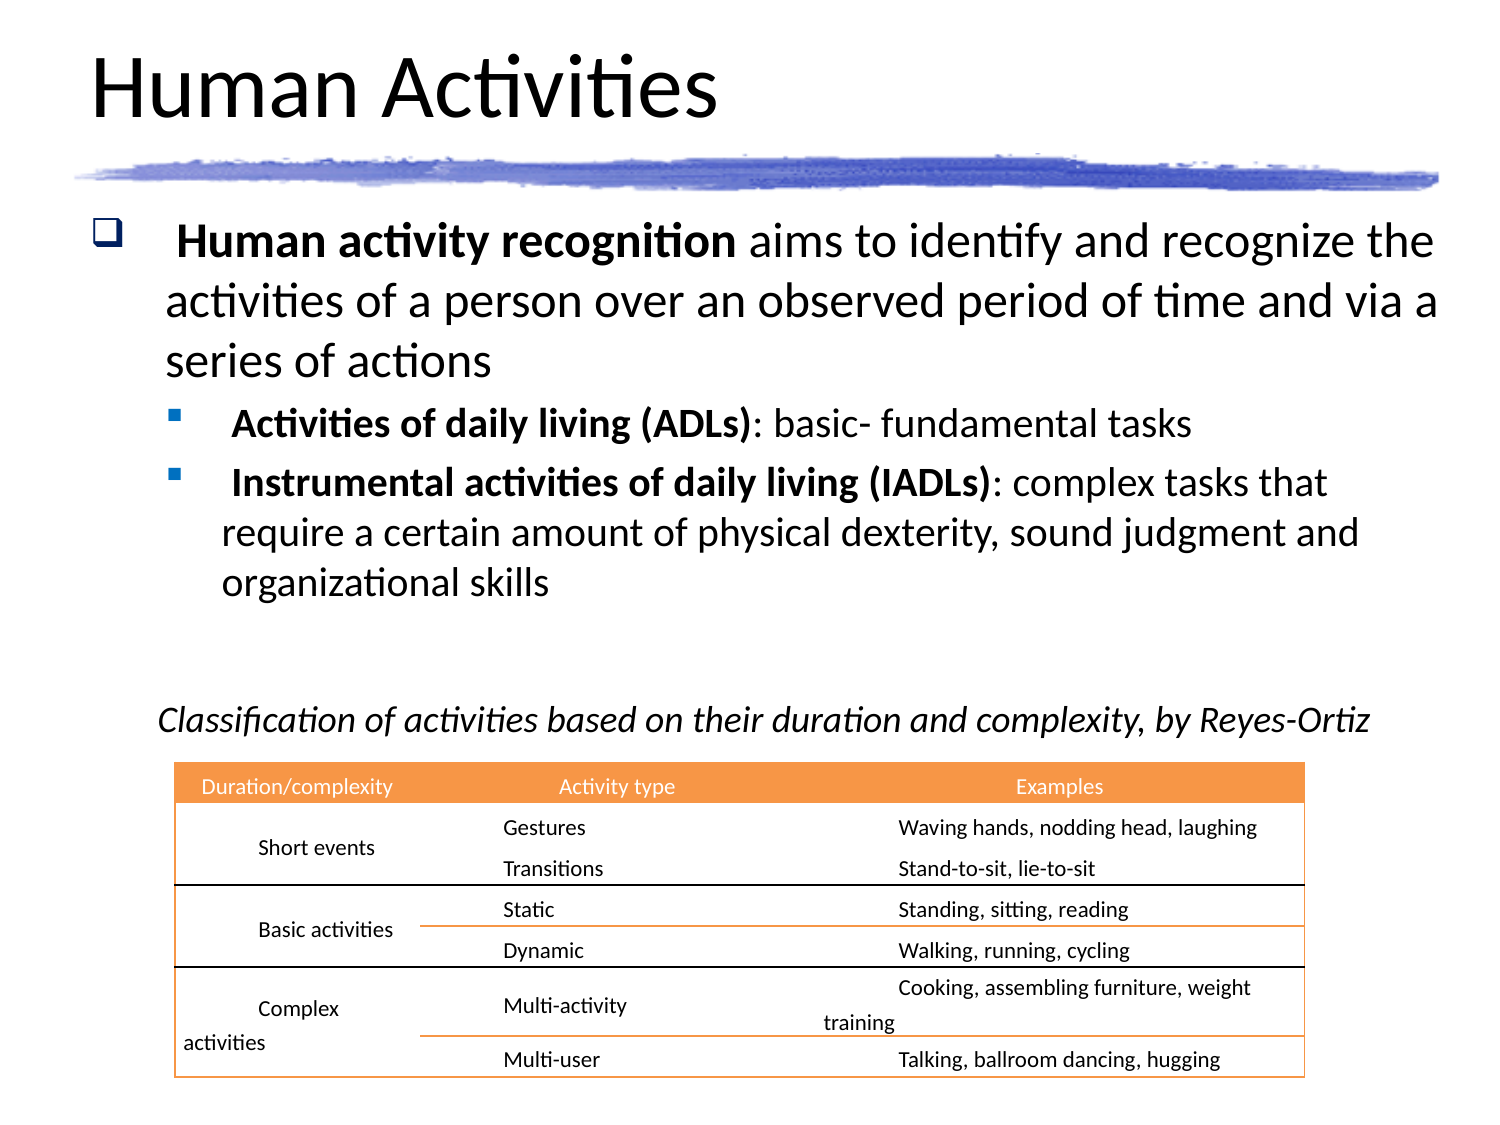

# Human Activities
 Human activity recognition aims to identify and recognize the activities of a person over an observed period of time and via a series of actions
 Activities of daily living (ADLs): basic- fundamental tasks
 Instrumental activities of daily living (IADLs): complex tasks that require a certain amount of physical dexterity, sound judgment and organizational skills
Classification of activities based on their duration and complexity, by Reyes-Ortiz

| Duration/complexity | Activity type | Examples |
| --- | --- | --- |
| Short events | Gestures | Waving hands, nodding head, laughing |
|  | Transitions | Stand-to-sit, lie-to-sit |
| Basic activities | Static | Standing, sitting, reading |
|  | Dynamic | Walking, running, cycling |
| Complex activities | Multi-activity | Cooking, assembling furniture, weight training |
|  | Multi-user | Talking, ballroom dancing, hugging |